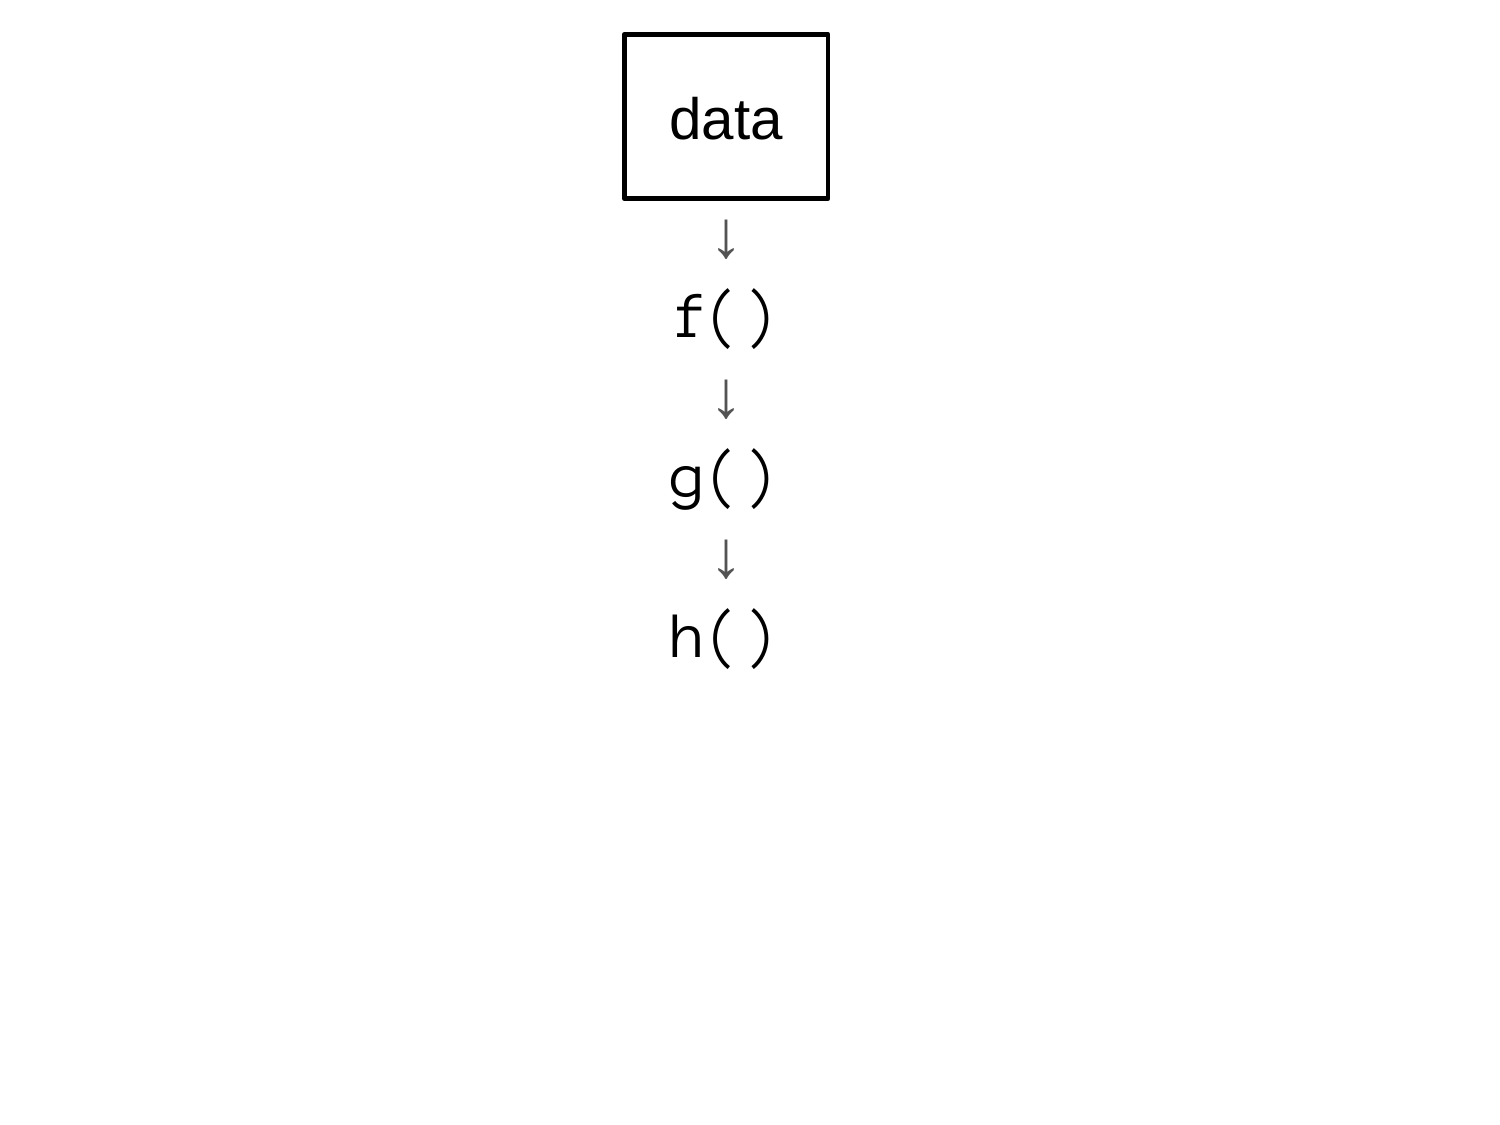

data

↓
f()
↓
g()
↓
h()